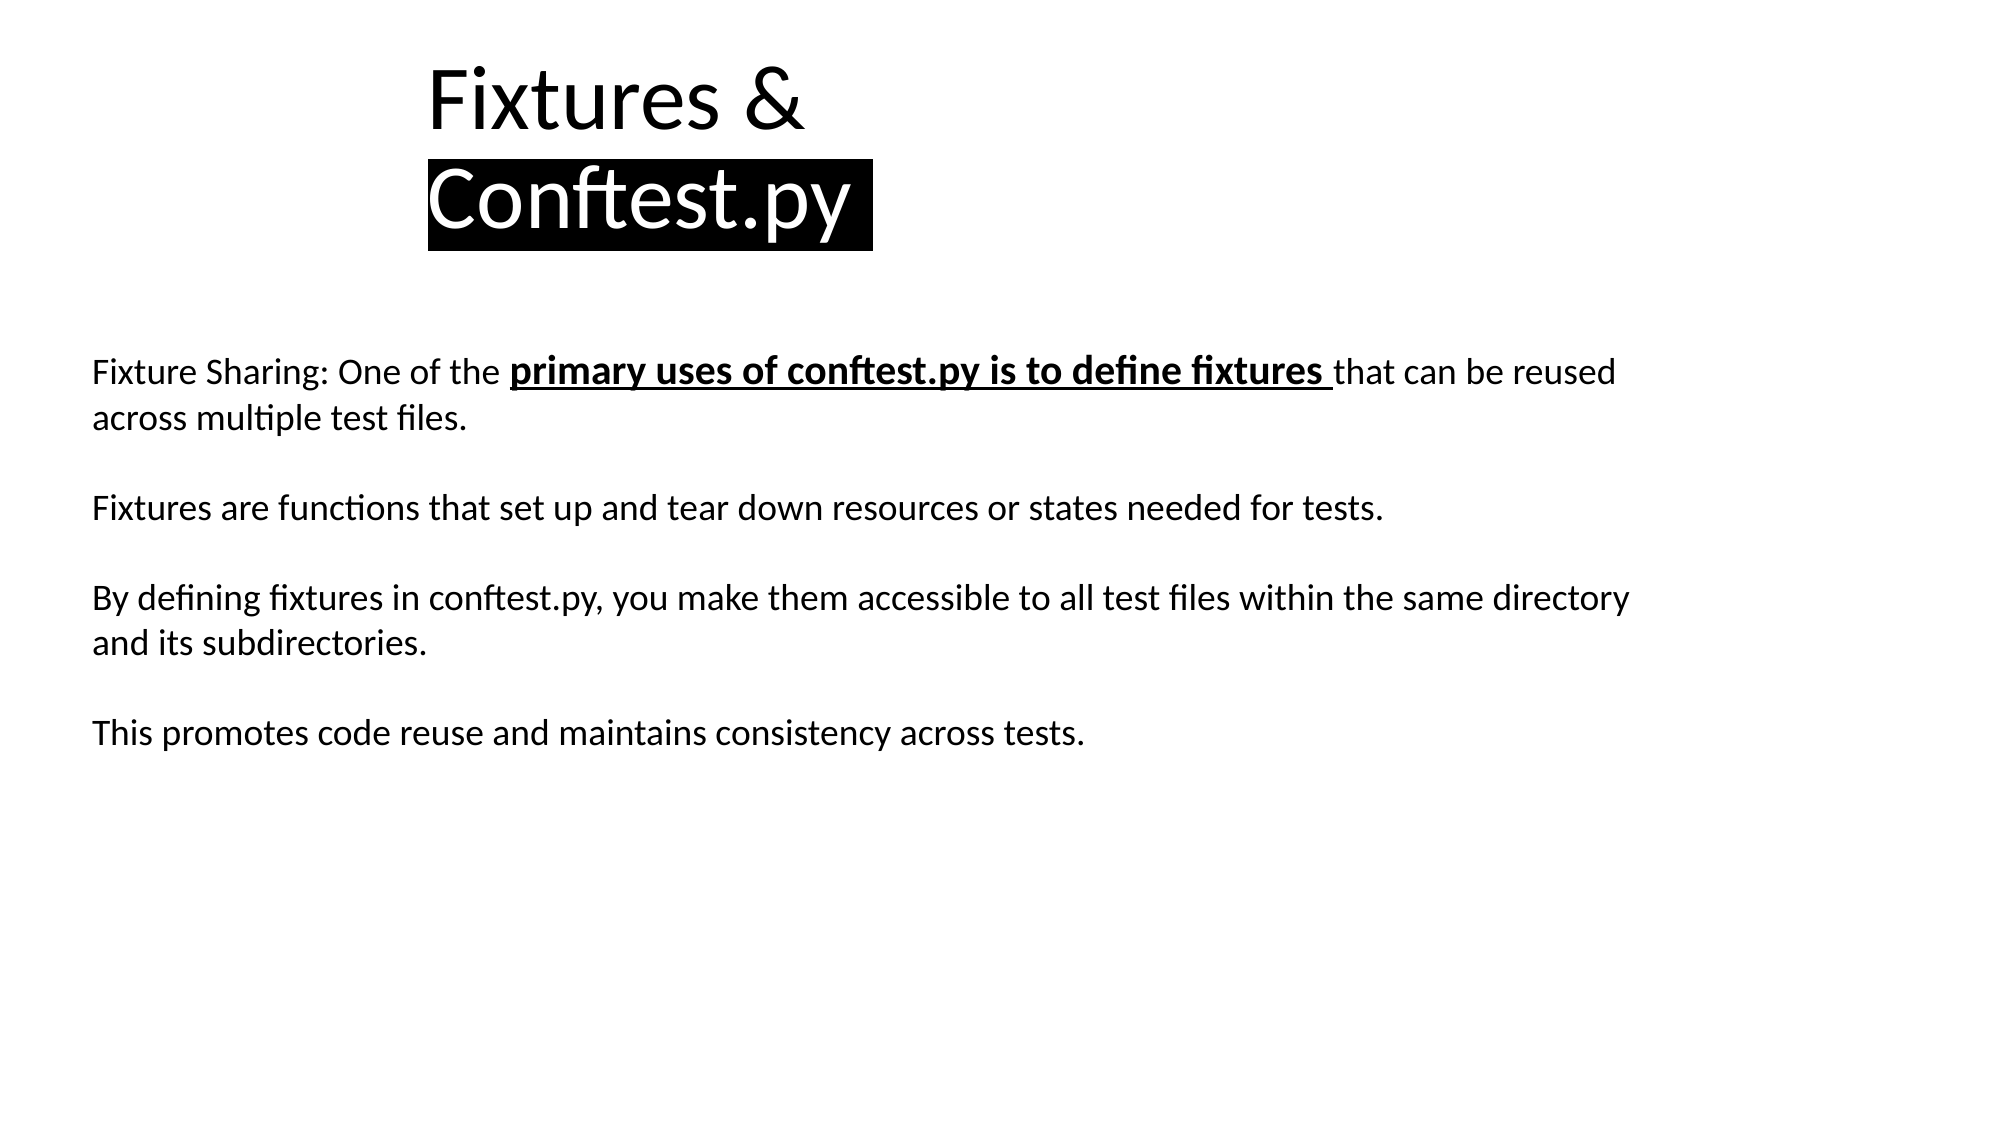

# Fixtures & Conftest.py
Fixture Sharing: One of the primary uses of conftest.py is to define fixtures that can be reused across multiple test files.

Fixtures are functions that set up and tear down resources or states needed for tests.

By defining fixtures in conftest.py, you make them accessible to all test files within the same directory and its subdirectories.

This promotes code reuse and maintains consistency across tests.